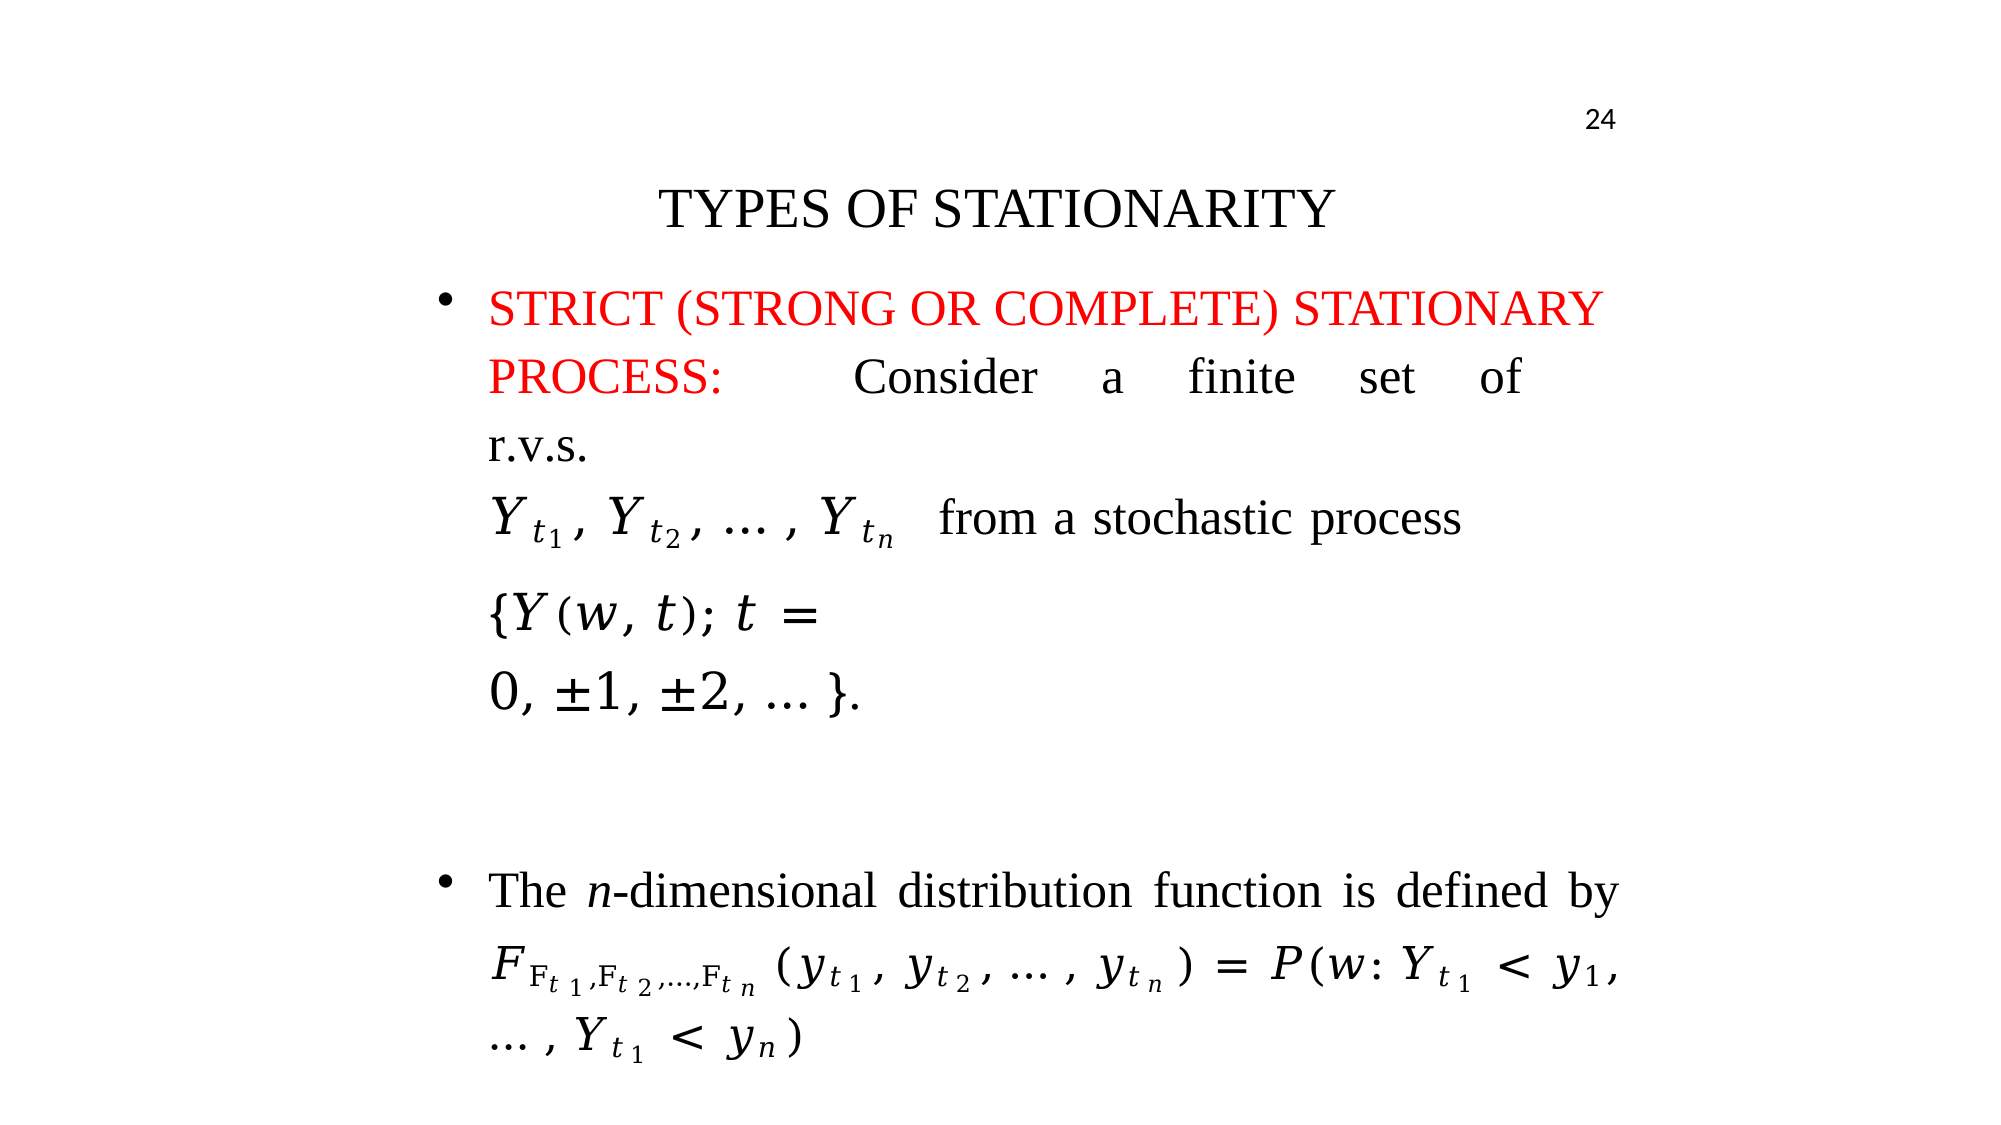

24
# TYPES OF STATIONARITY
STRICT (STRONG OR COMPLETE) STATIONARY  PROCESS:	Consider	a	finite	set	of	r.v.s.
𝑌𝑡1 , 𝑌𝑡2 , … , 𝑌𝑡𝑛	from a stochastic process {𝑌(𝑤, 𝑡); 𝑡 =
0, ±1, ±2, … }.

The n-dimensional distribution function is defined by
𝐹F𝑡1,F𝑡2,…,F𝑡𝑛 (𝑦𝑡1 , 𝑦𝑡2 , … , 𝑦𝑡𝑛) = 𝑃(𝑤: 𝑌𝑡1   < 𝑦1, … , 𝑌𝑡1   < 𝑦𝑛)
where	𝑦i,	i = 1,2, … , 𝑛 are any real  numbers.